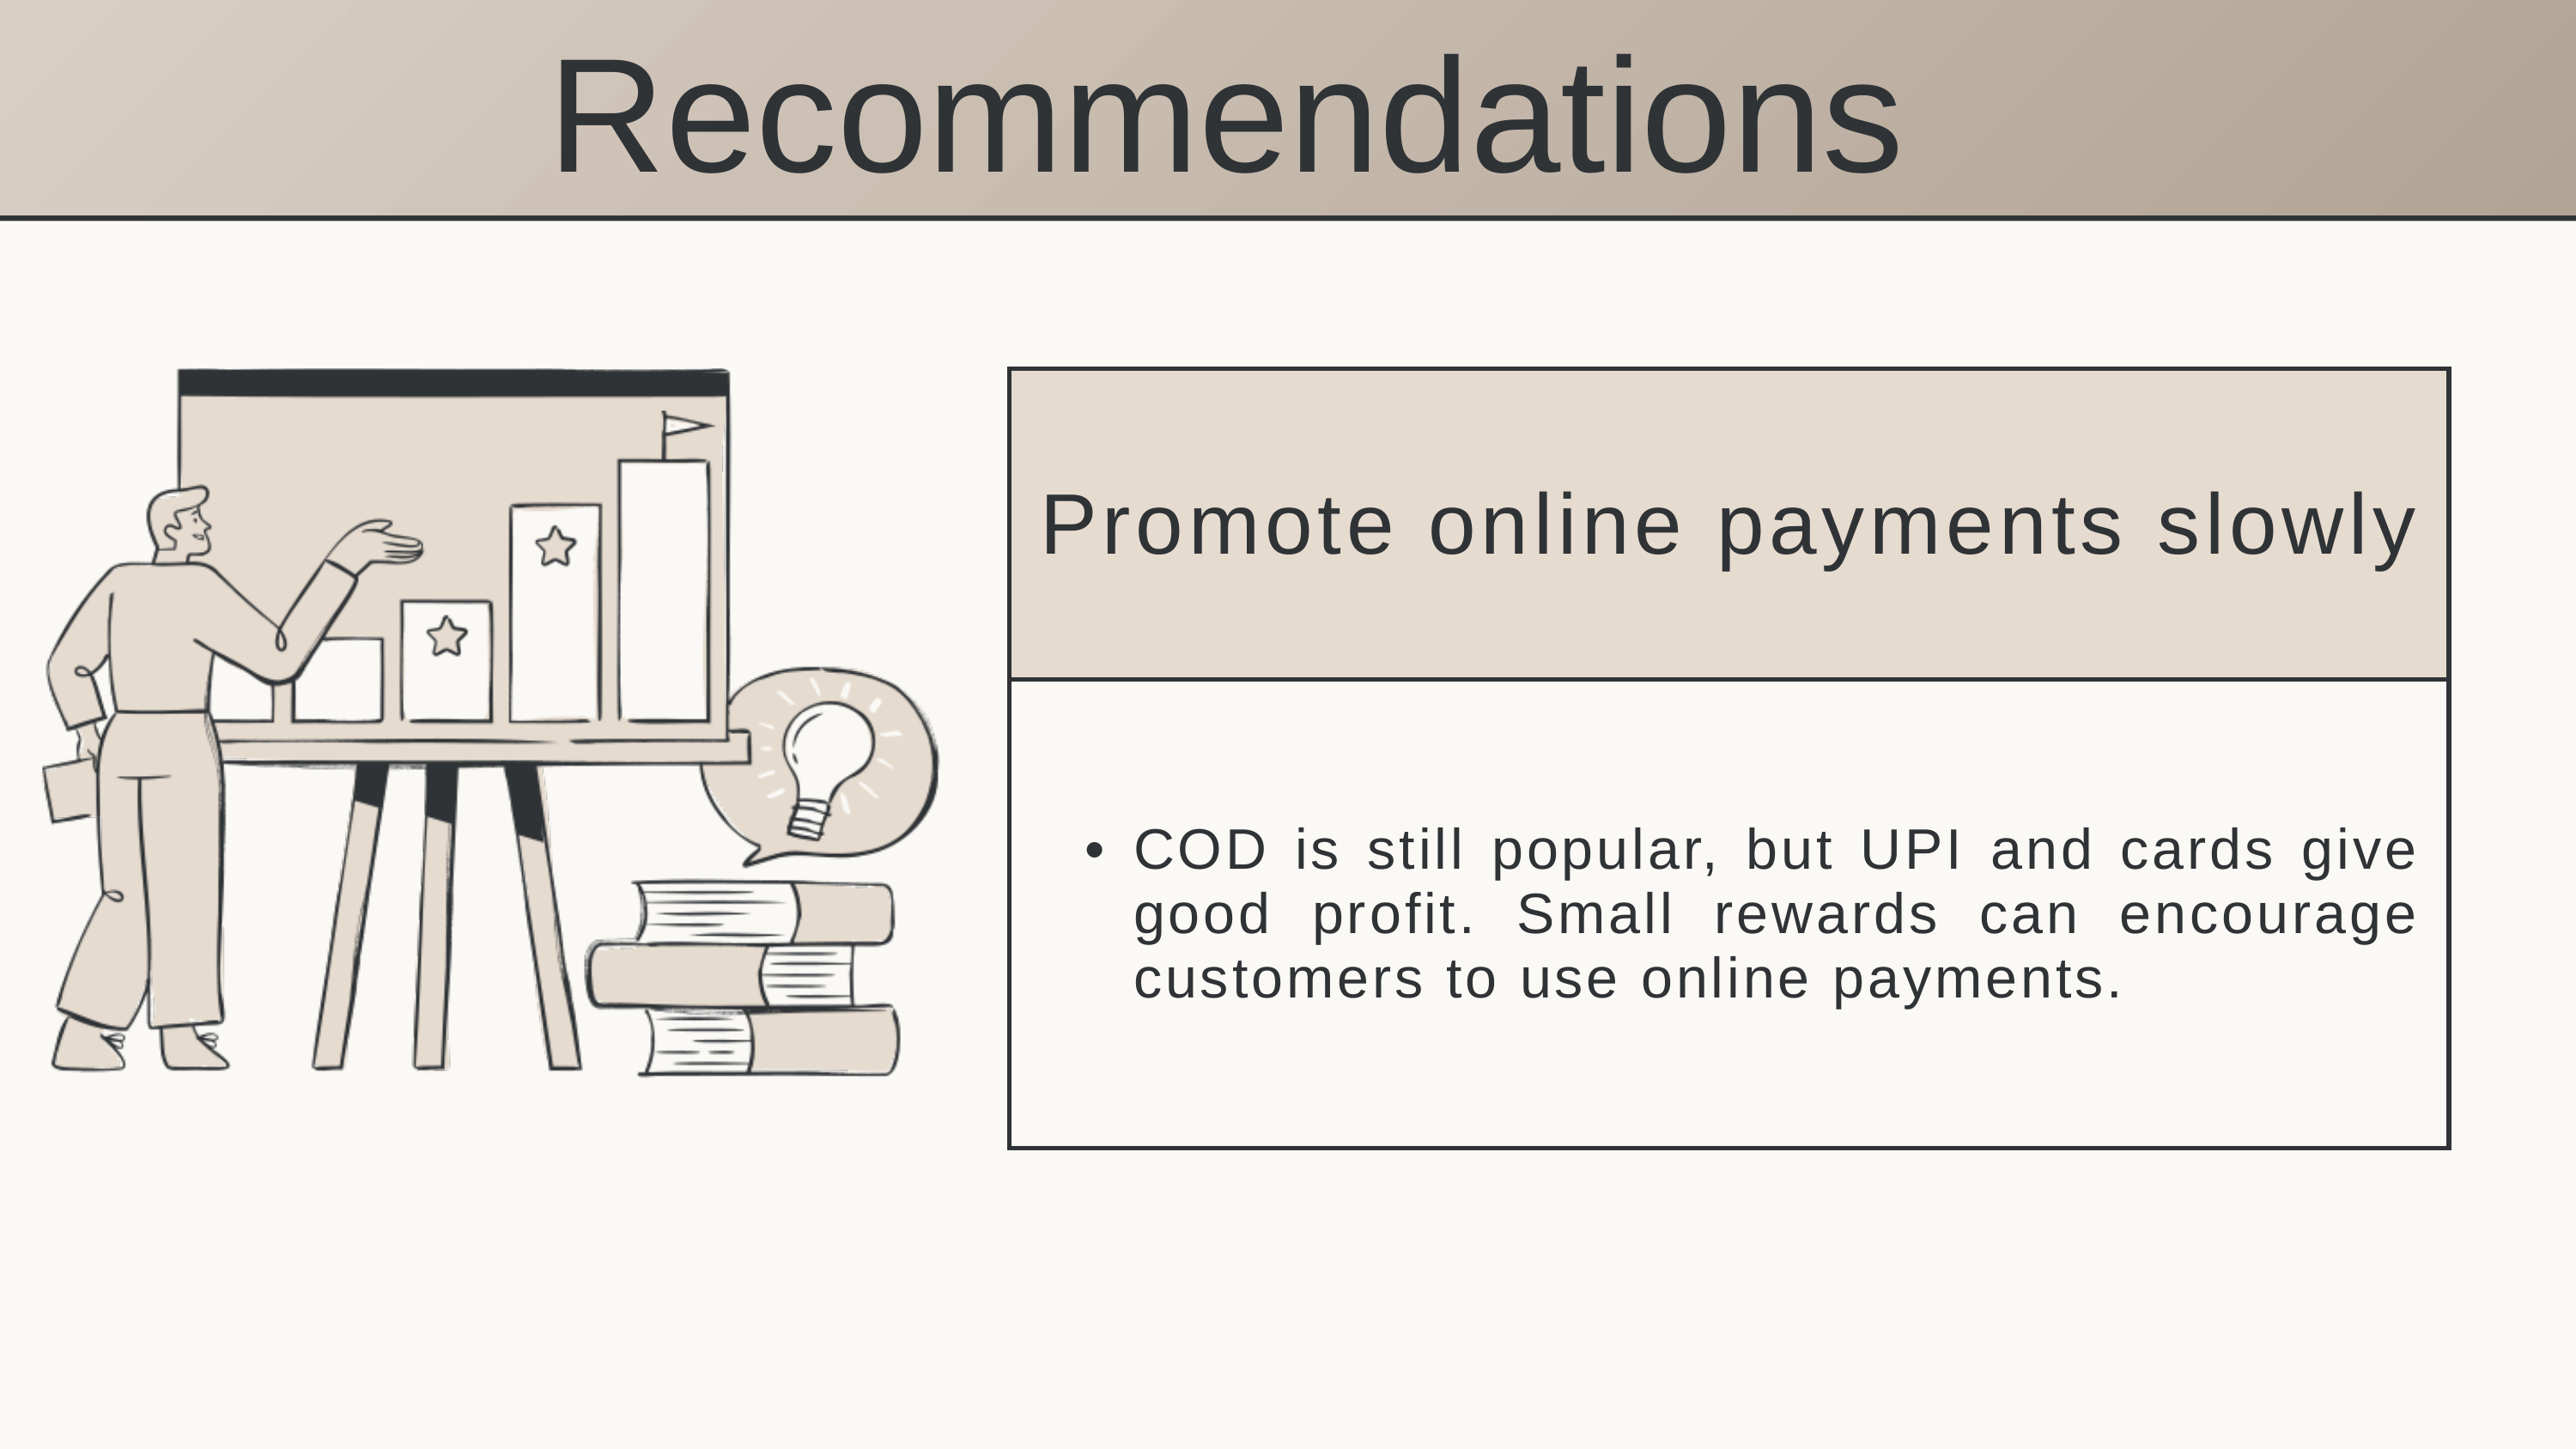

Recommendations

| Promote online payments slowly |
| --- |
| COD is still popular, but UPI and cards give good profit. Small rewards can encourage customers to use online payments. |